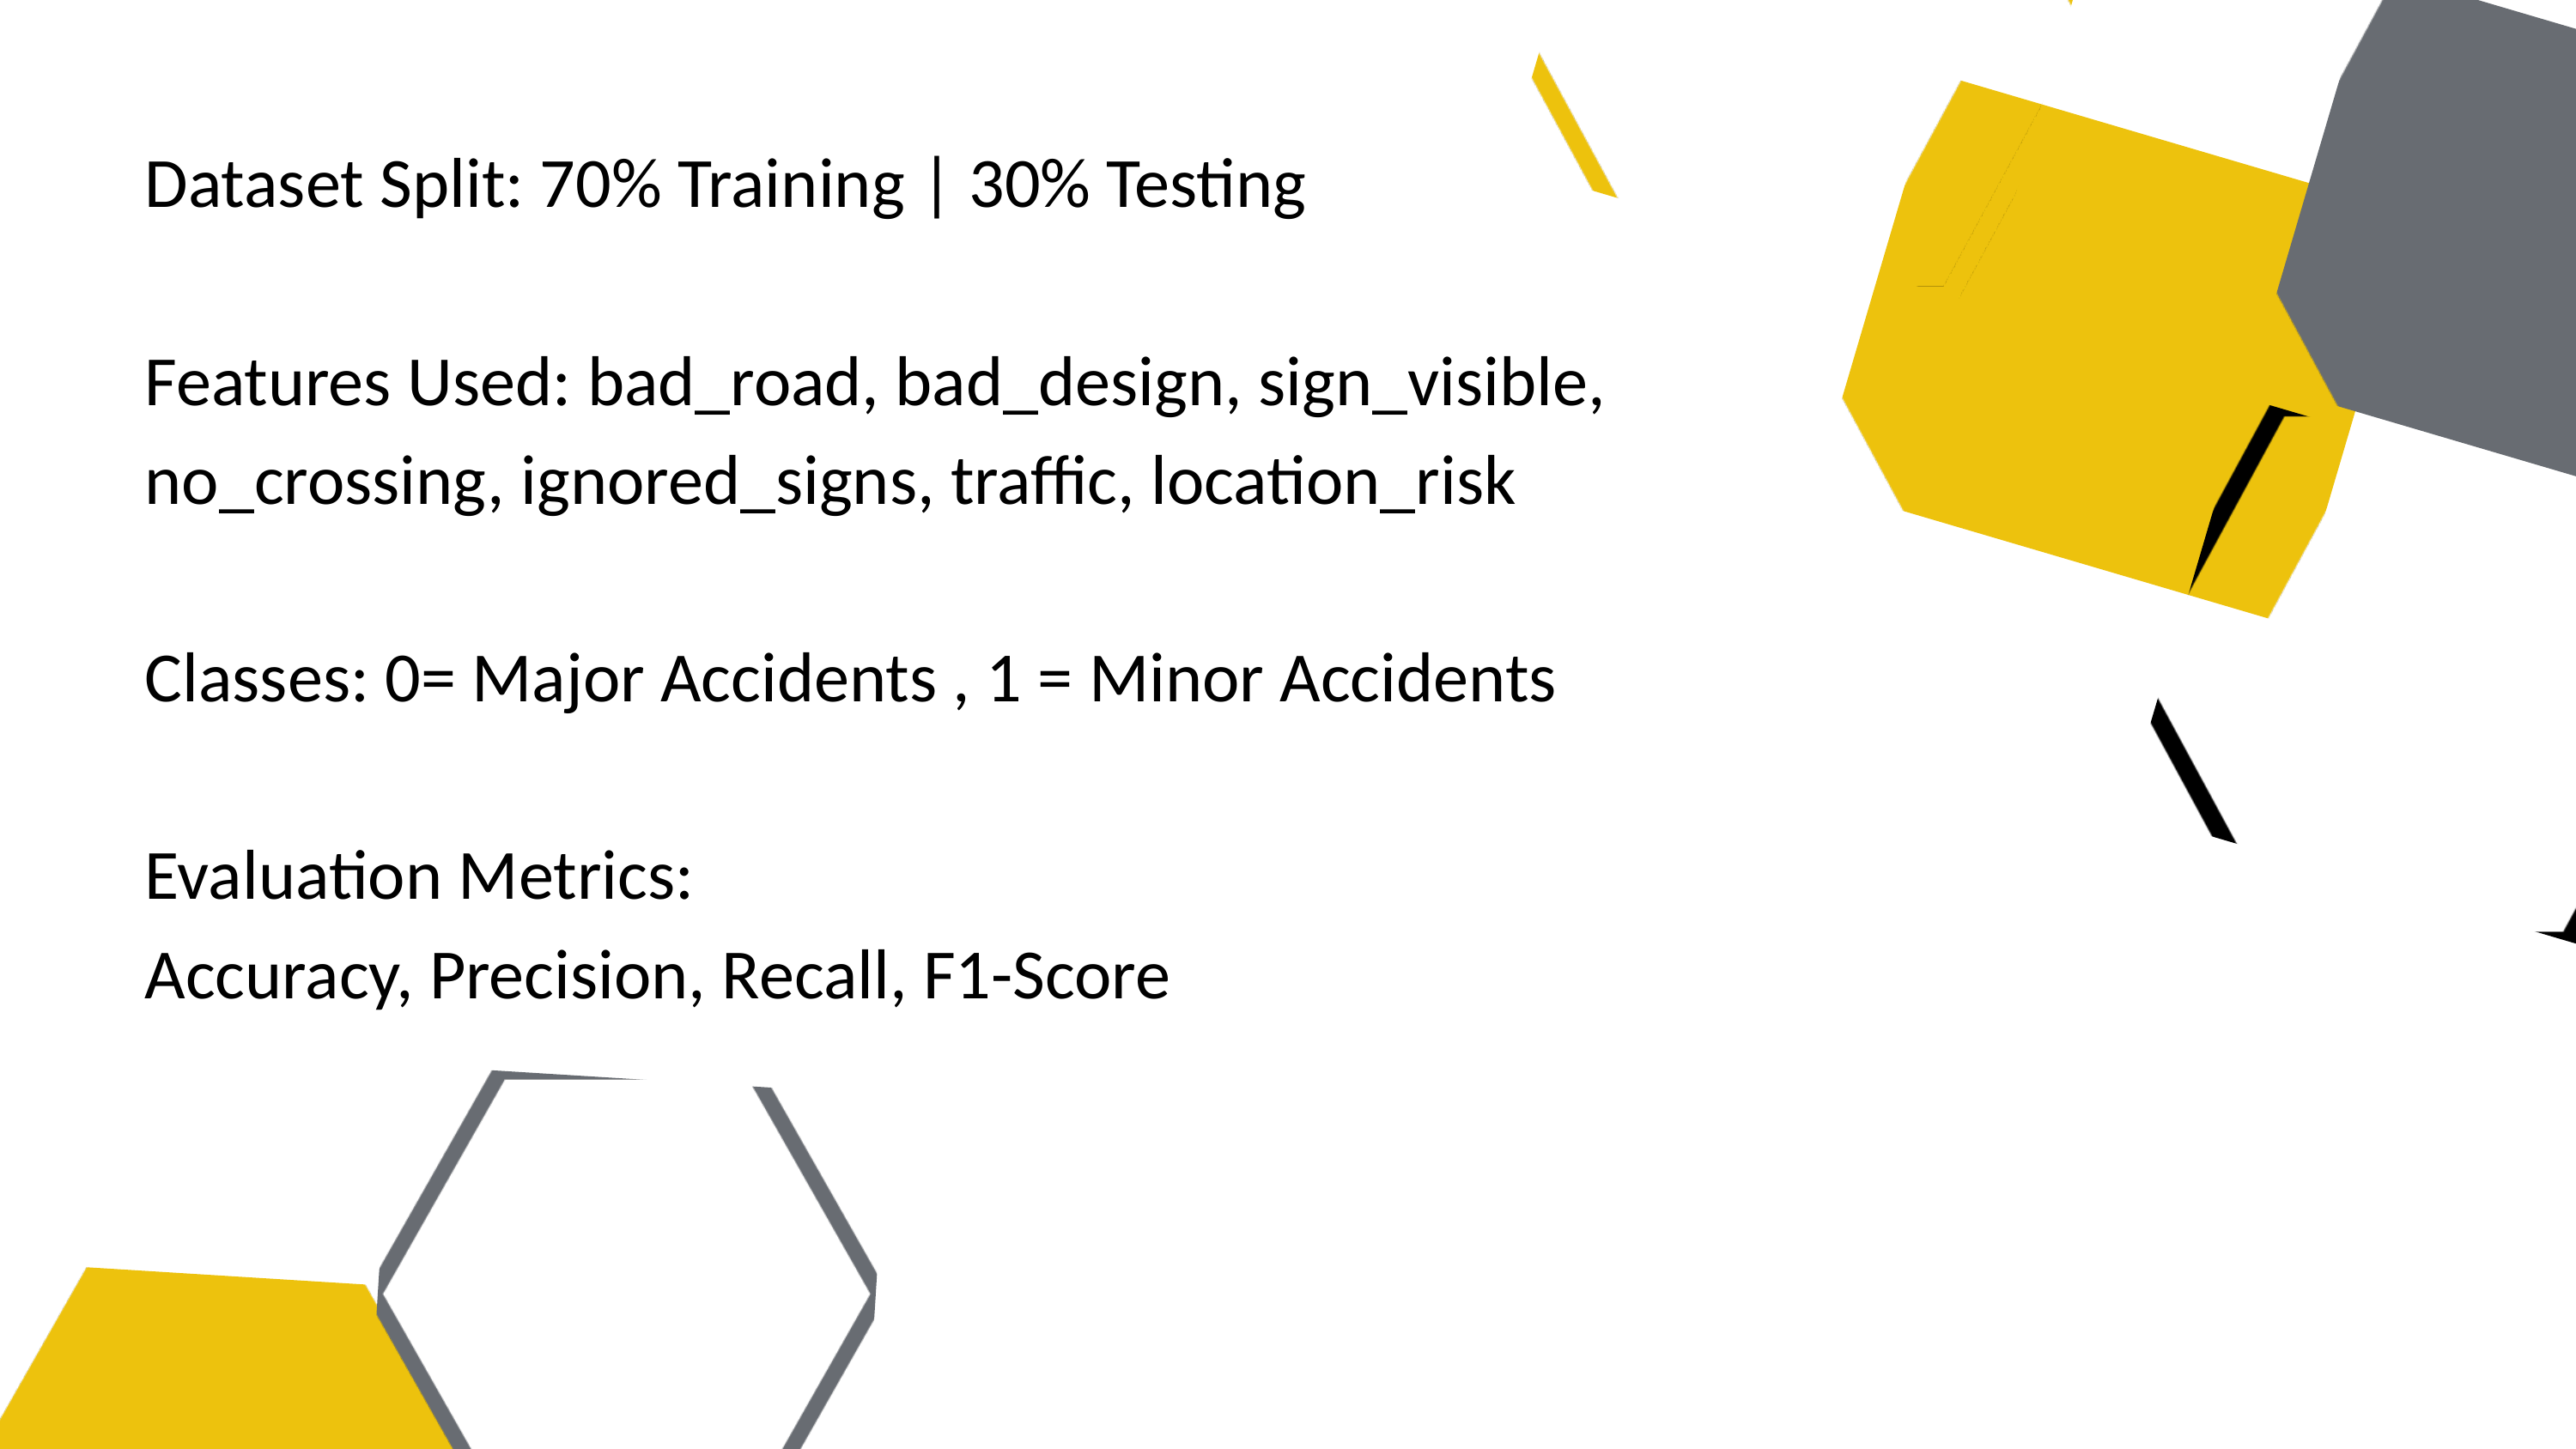

Dataset Split: 70% Training | 30% Testing

Features Used: bad_road, bad_design, sign_visible, no_crossing, ignored_signs, traffic, location_risk

Classes: 0= Major Accidents , 1 = Minor Accidents

Evaluation Metrics:
Accuracy, Precision, Recall, F1-Score